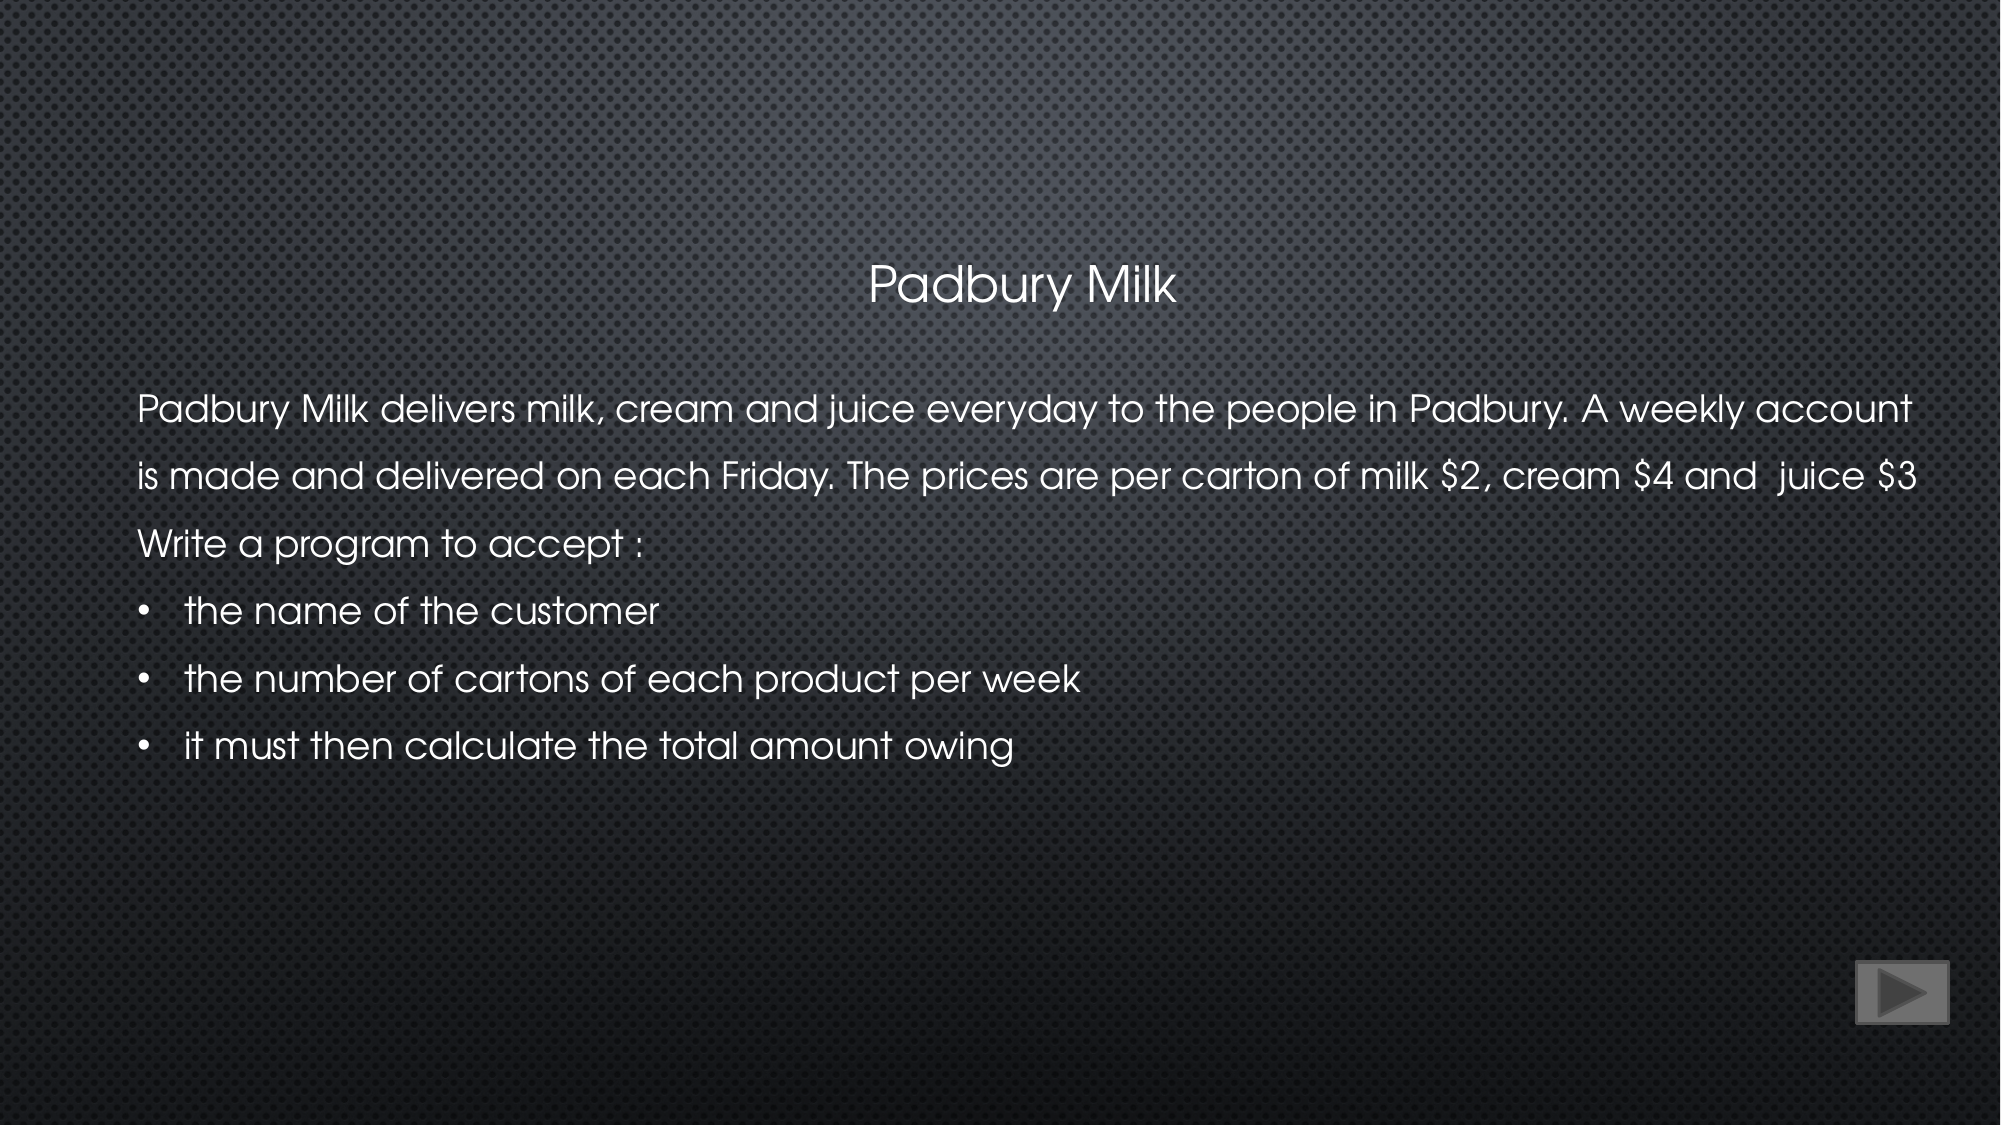

Padbury Milk
Padbury Milk delivers milk, cream and juice everyday to the people in Padbury. A weekly account
is made and delivered on each Friday. The prices are per carton of milk $2, cream $4 and  juice $3
Write a program to accept :
the name of the customer
the number of cartons of each product per week
it must then calculate the total amount owing